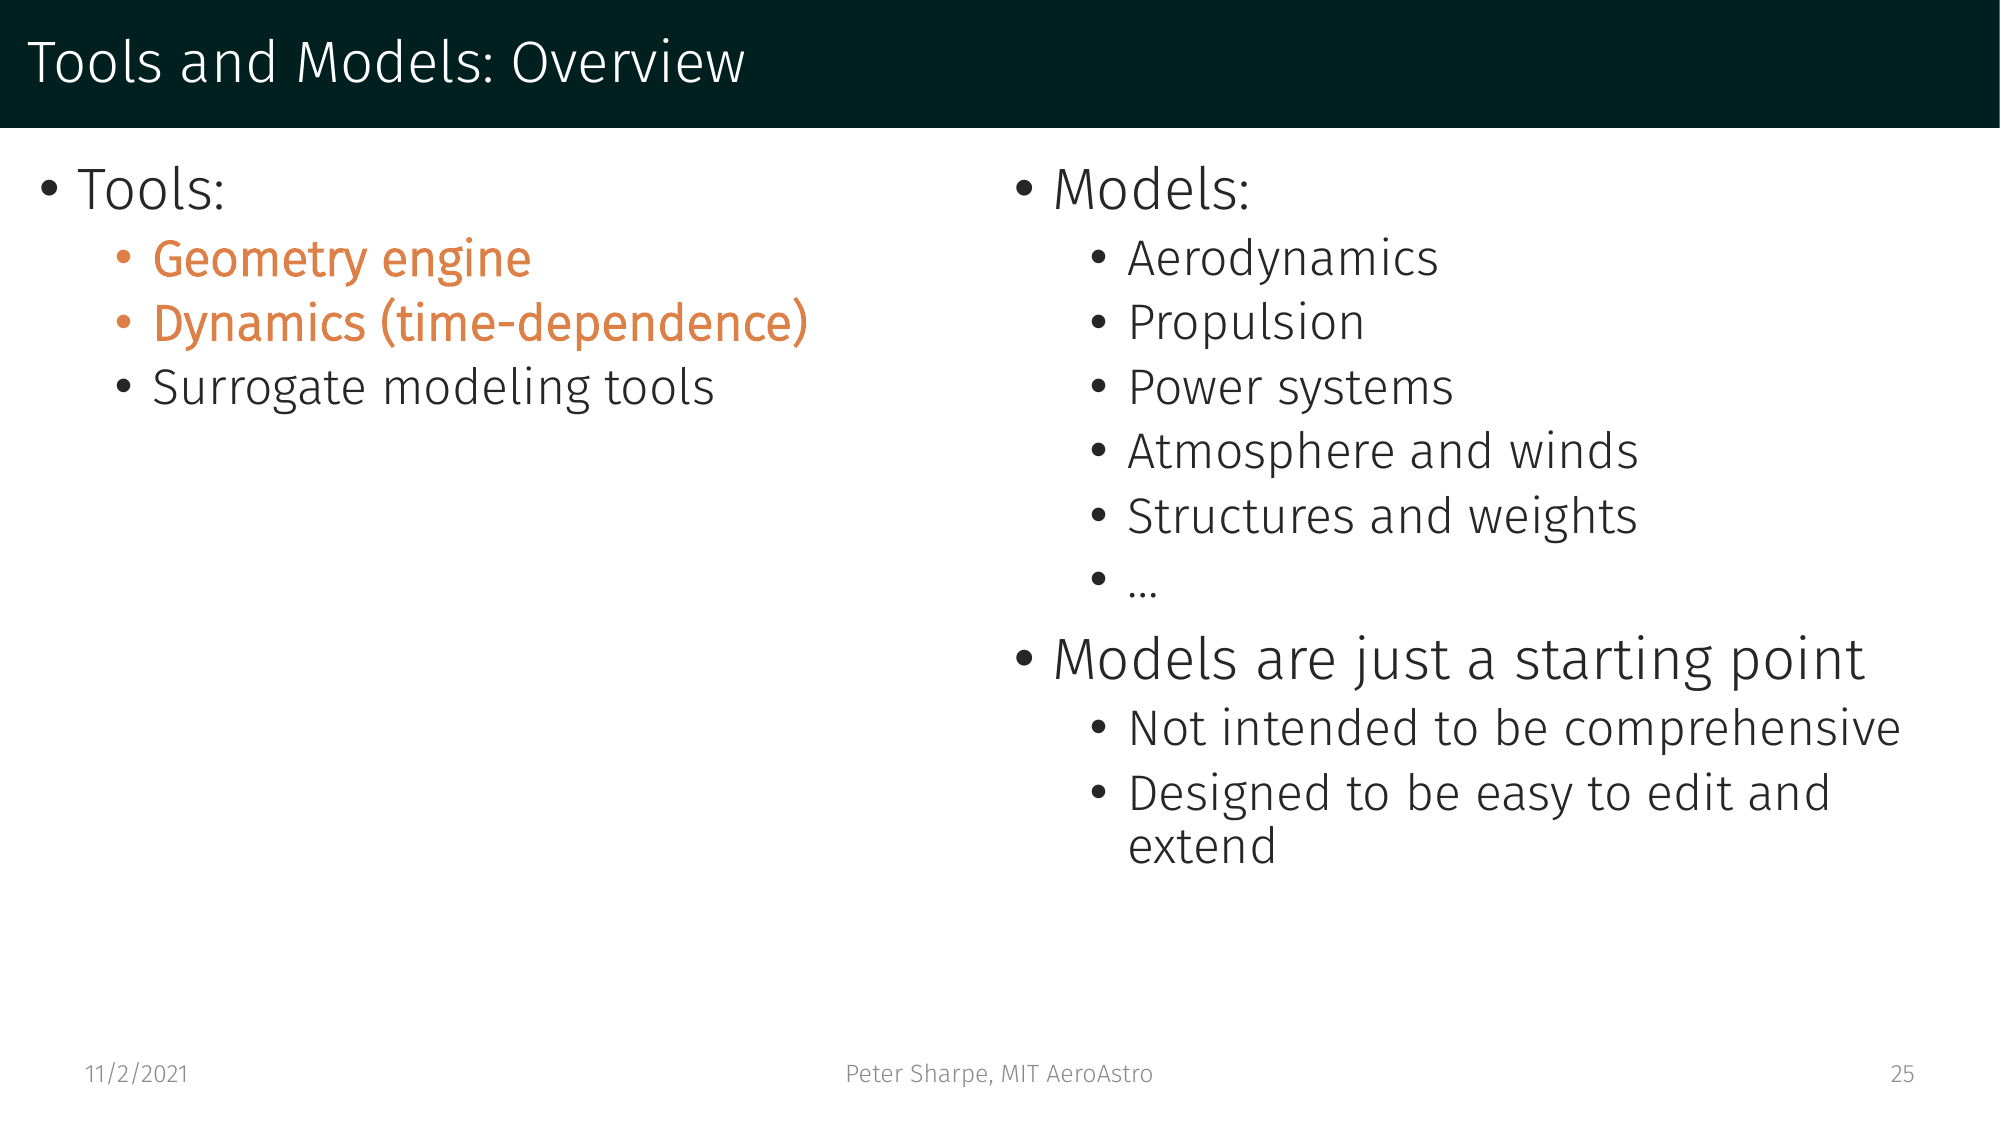

# Tools and Models: Overview
Tools:
Geometry engine
Dynamics (time-dependence)
Surrogate modeling tools

Models:
Aerodynamics
Propulsion
Power systems
Atmosphere and winds
Structures and weights
…
Models are just a starting point
Not intended to be comprehensive
Designed to be easy to edit and extend
11/2/2021
25
Peter Sharpe, MIT AeroAstro